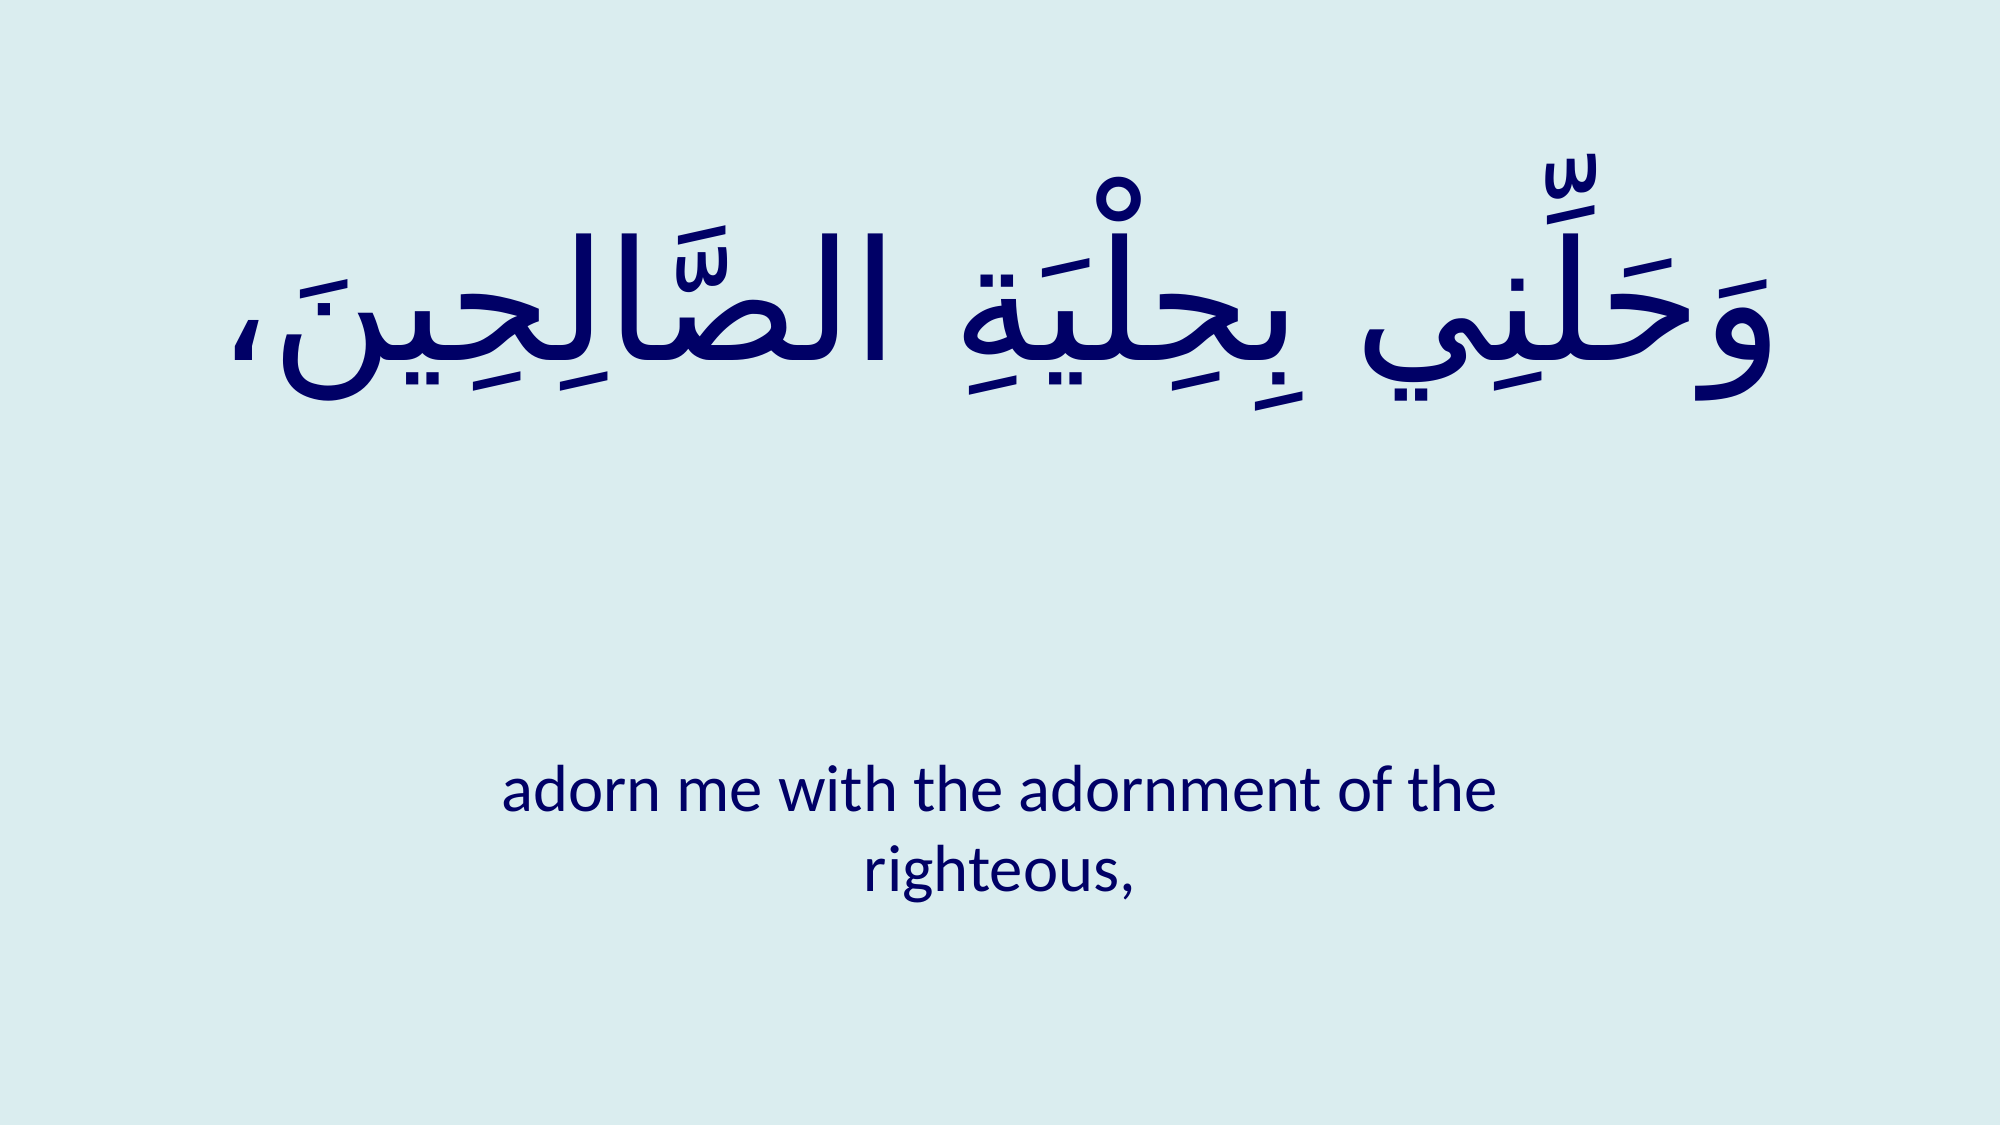

# وَحَلِّنِي بِحِلْيَةِ الصَّالِحِينَ،
adorn me with the adornment of the righteous,